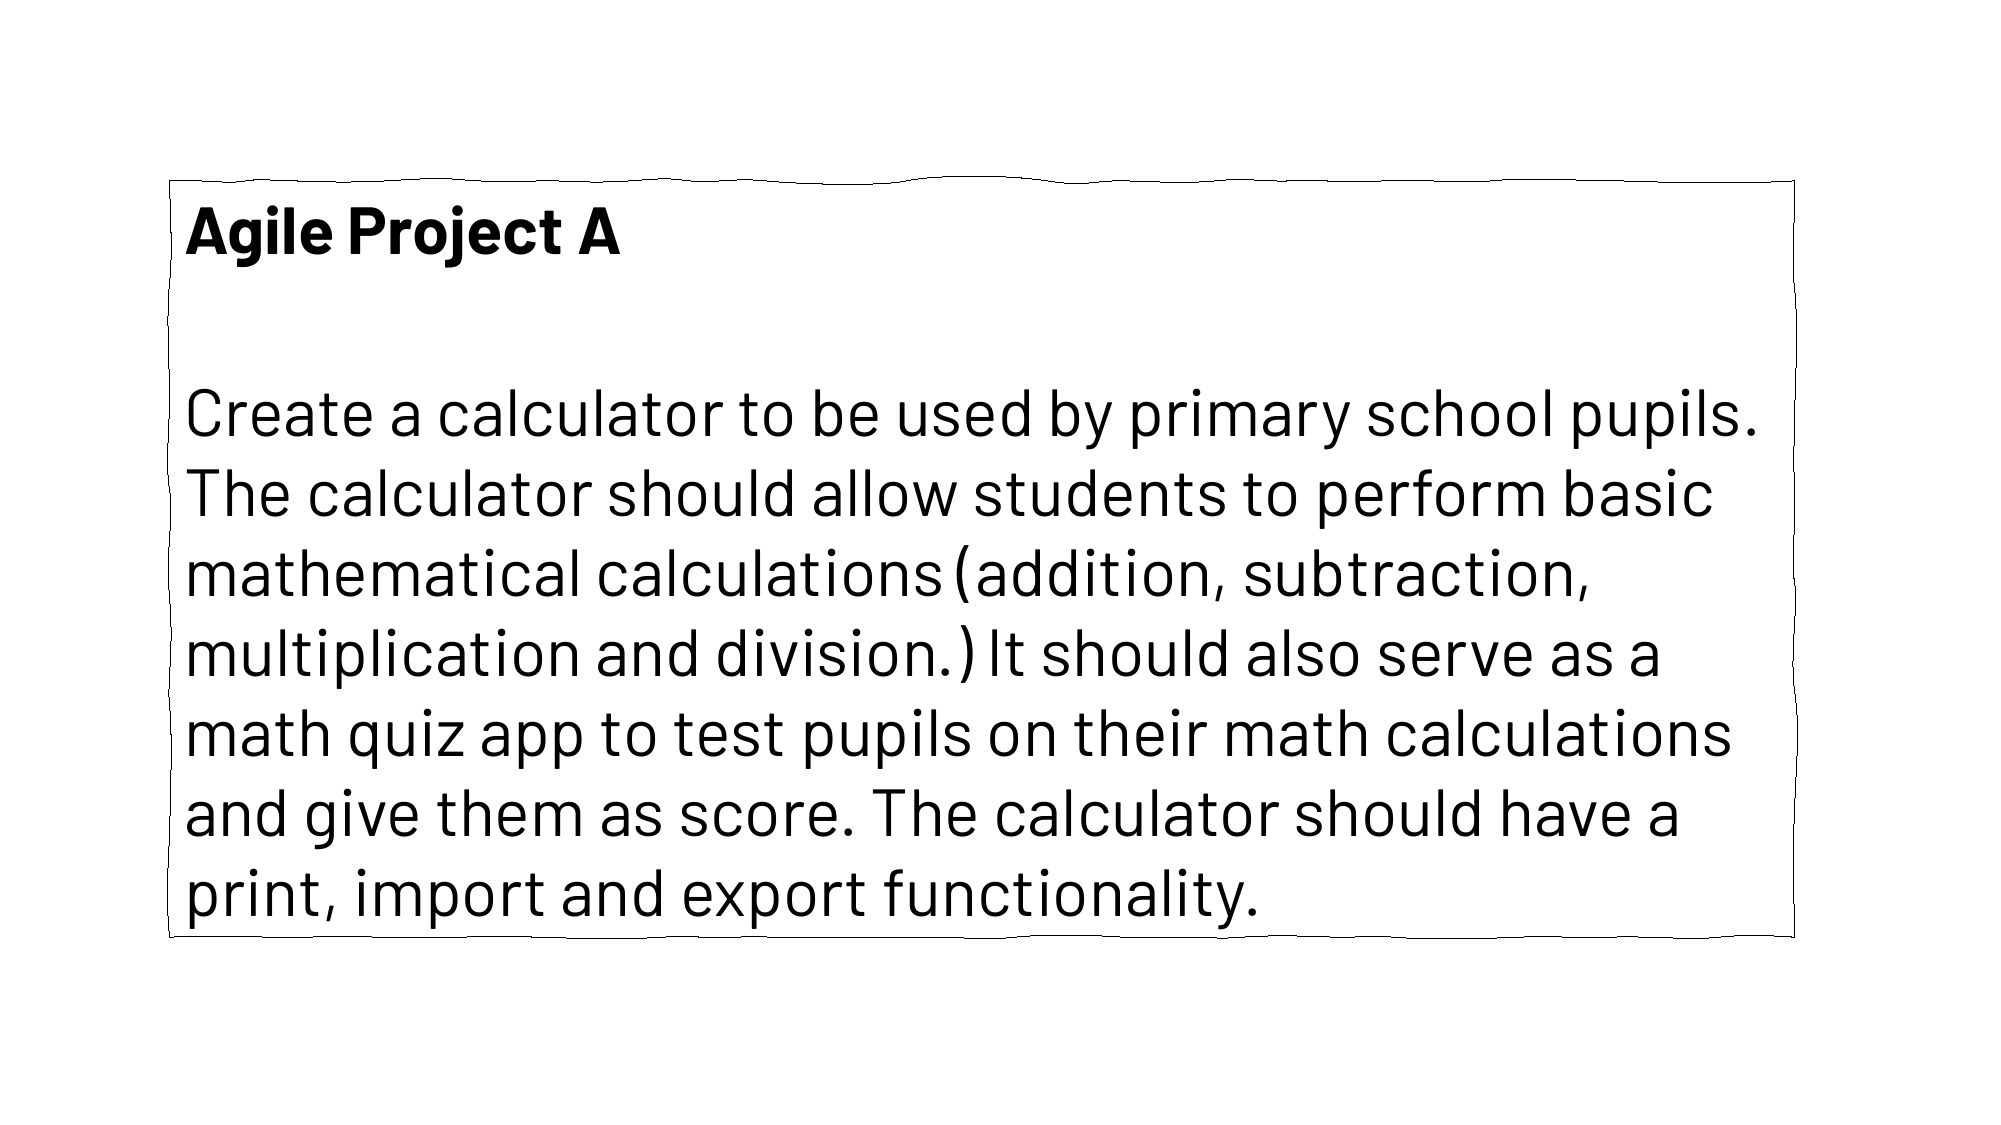

Agile Project A

Create a calculator to be used by primary school pupils. The calculator should allow students to perform basic mathematical calculations (addition, subtraction, multiplication and division.) It should also serve as a math quiz app to test pupils on their math calculations and give them as score. The calculator should have a print, import and export functionality.